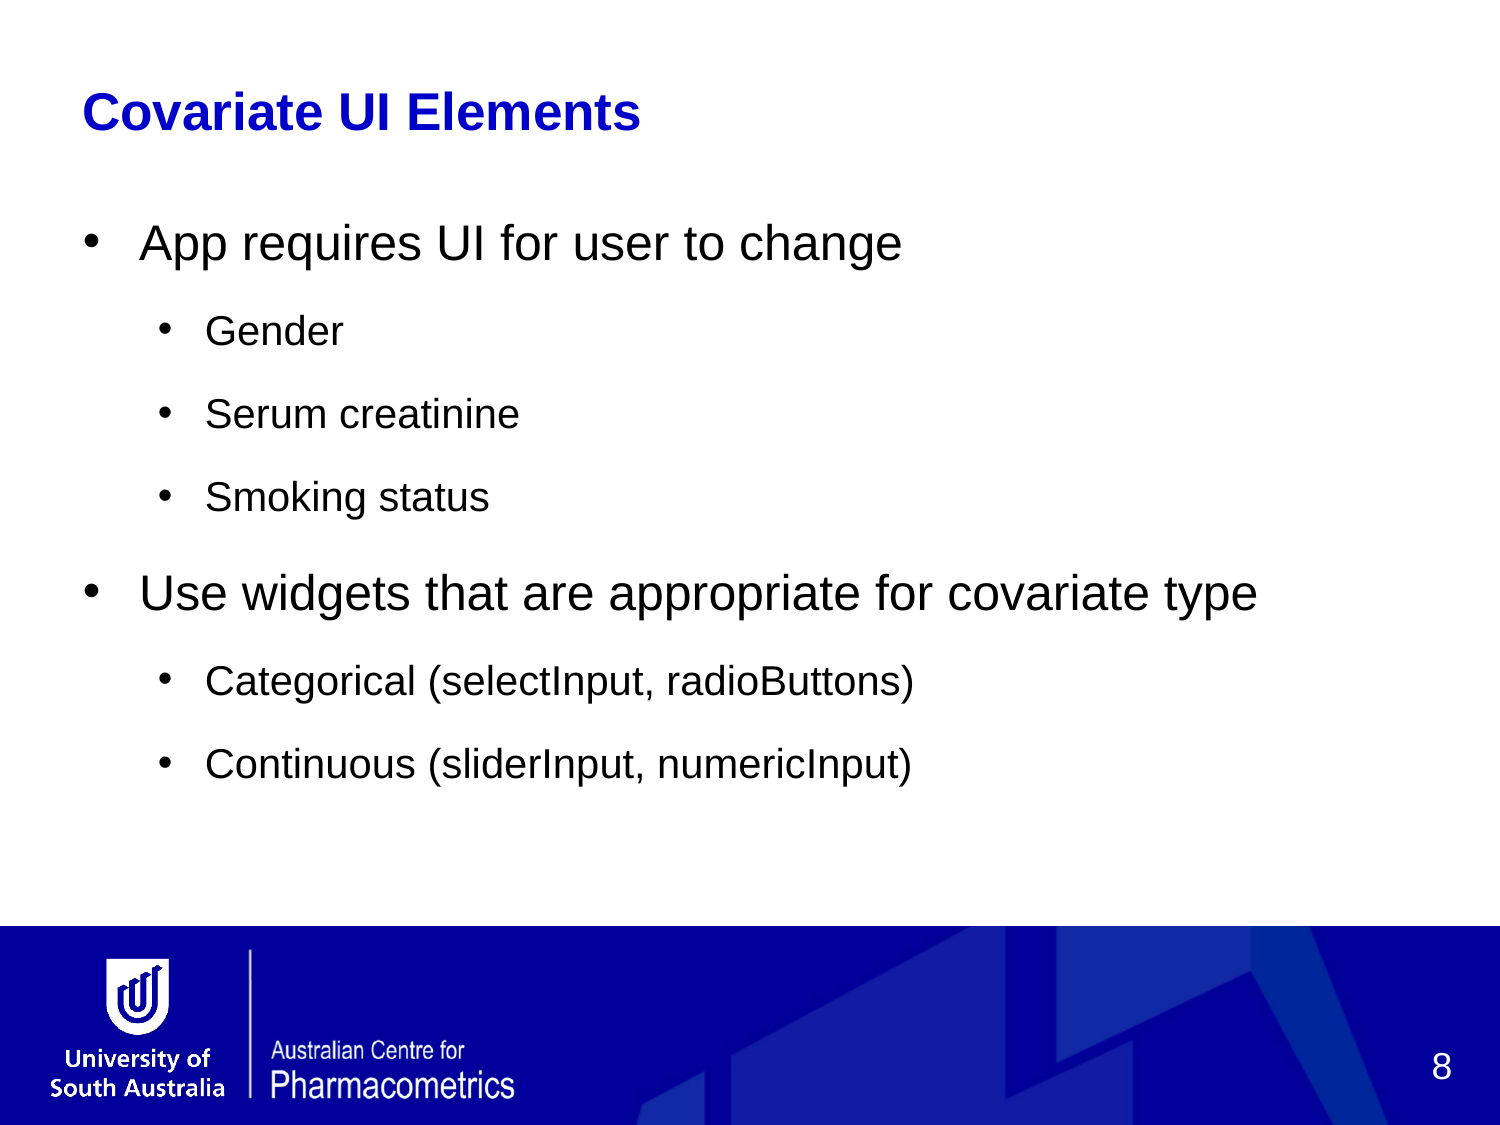

Covariate UI Elements
App requires UI for user to change
Gender
Serum creatinine
Smoking status
Use widgets that are appropriate for covariate type
Categorical (selectInput, radioButtons)
Continuous (sliderInput, numericInput)
8